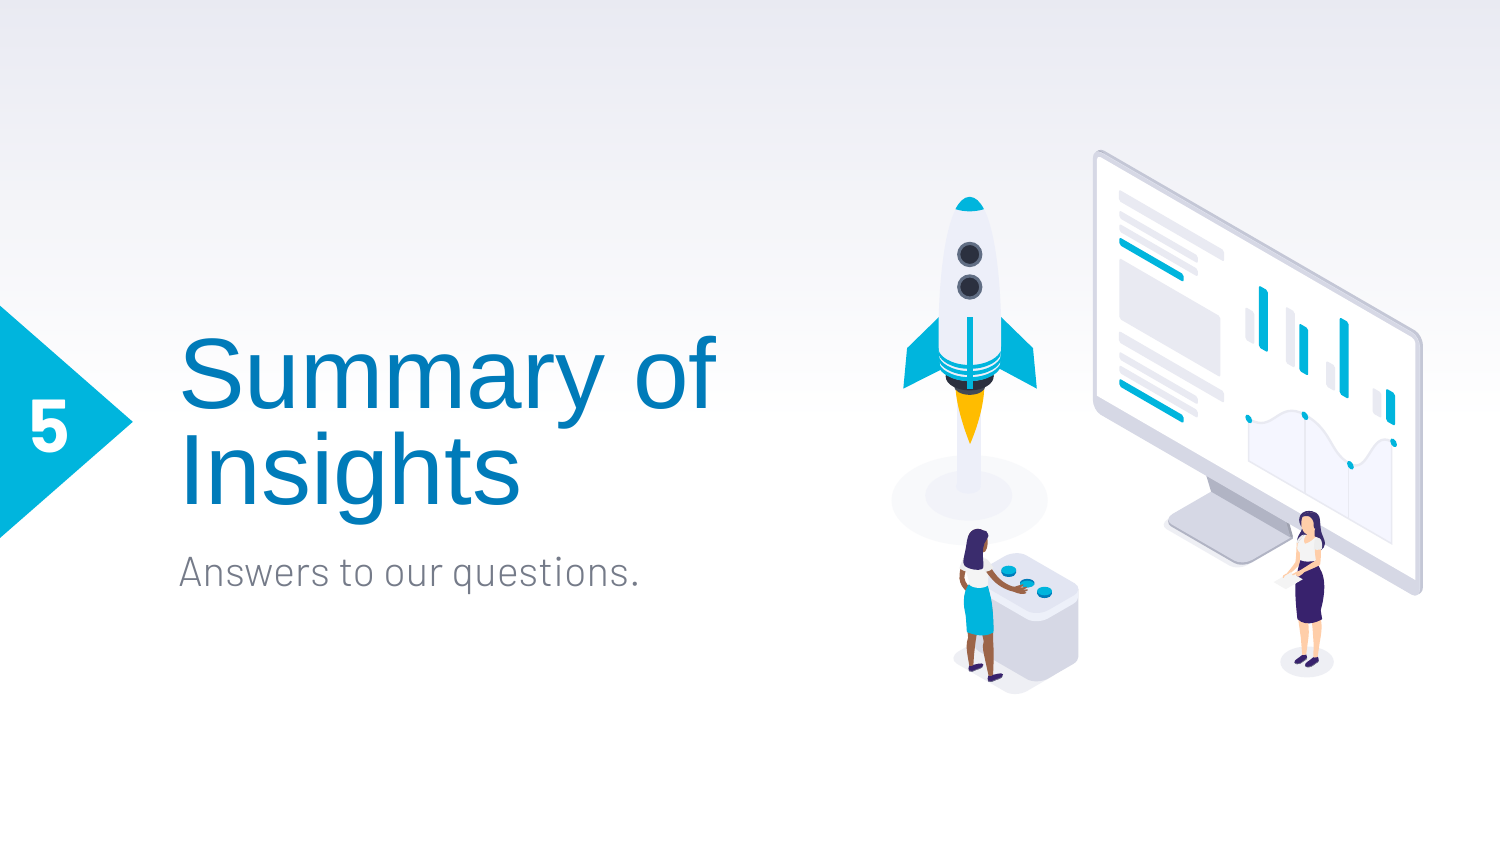

5
# Summary of Insights
Answers to our questions.